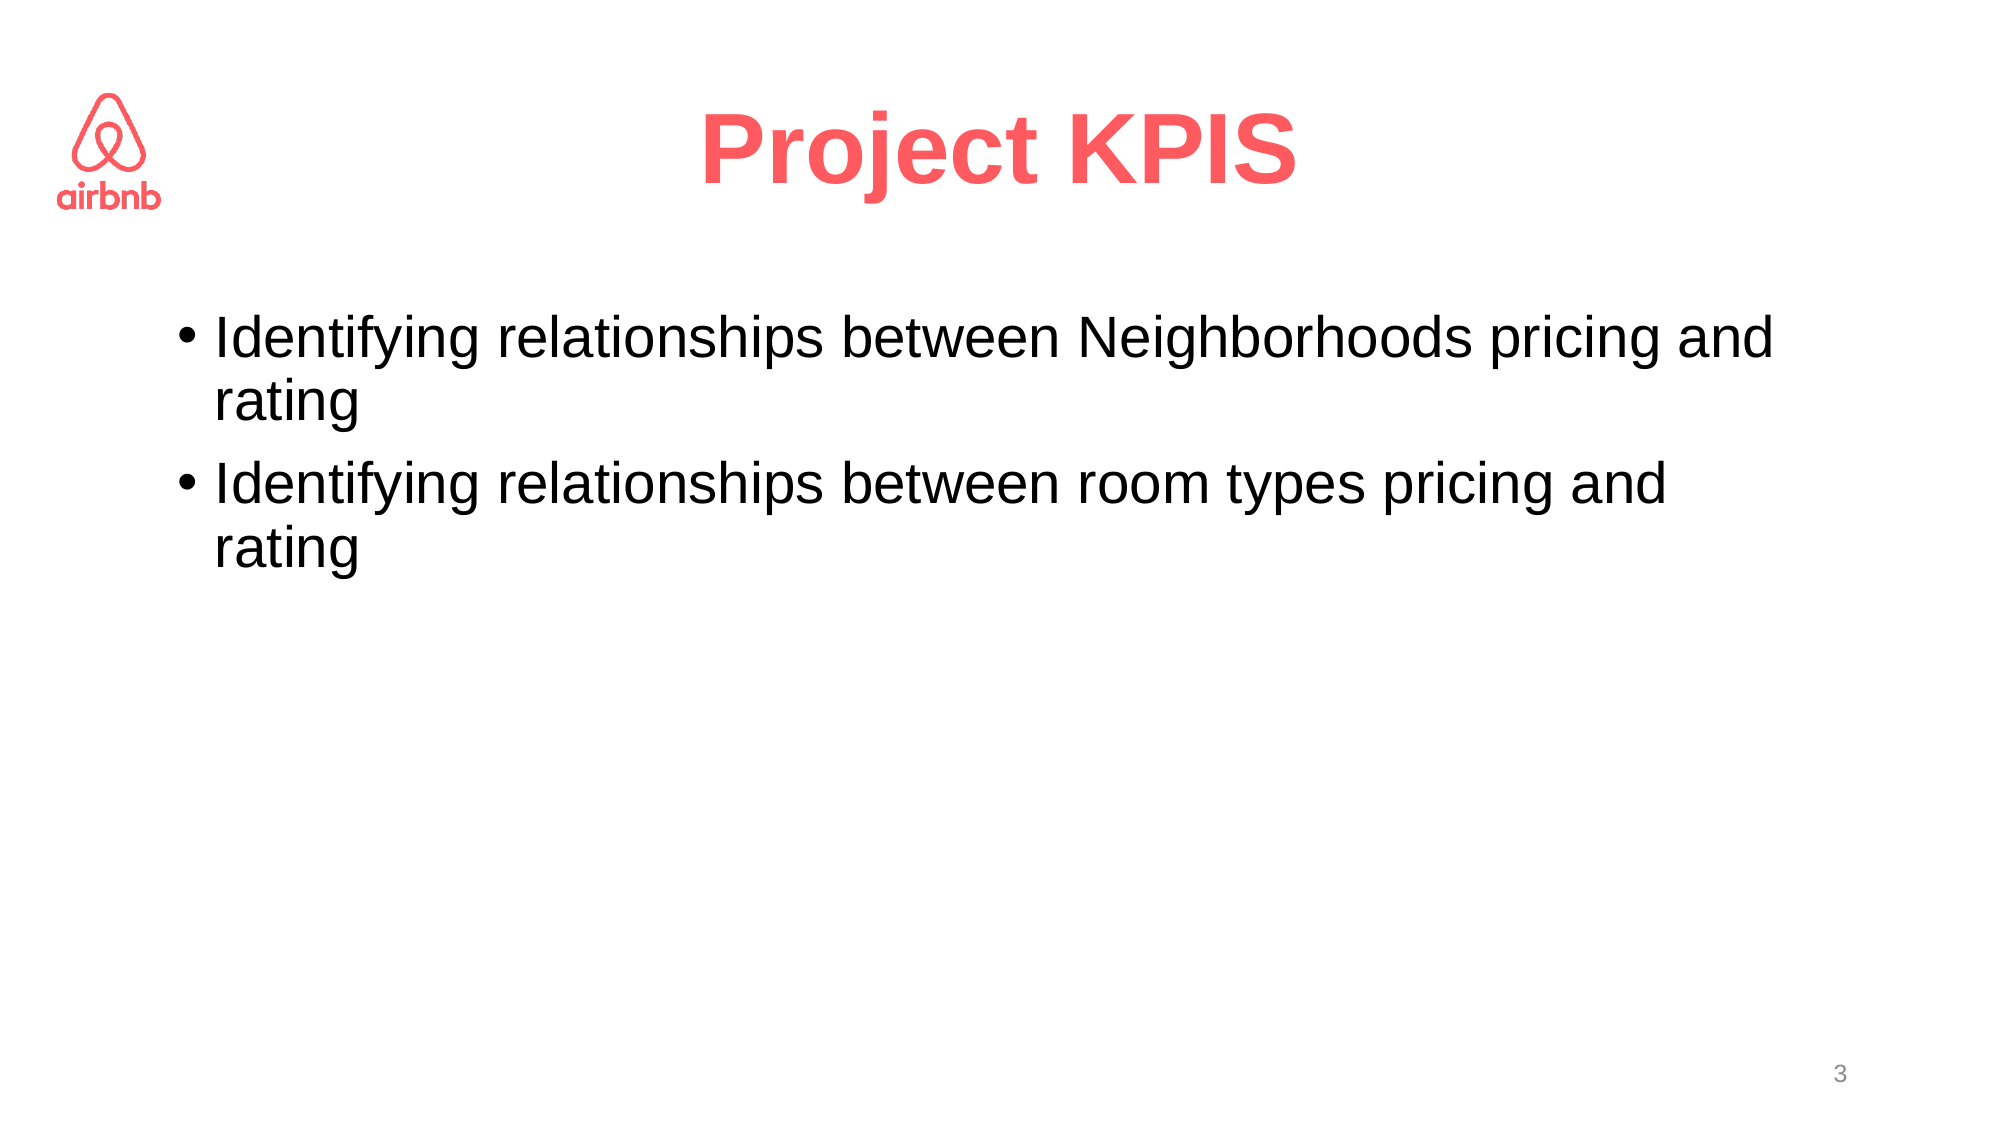

# Project KPIS
Identifying relationships between Neighborhoods pricing and rating
Identifying relationships between room types pricing and rating

3